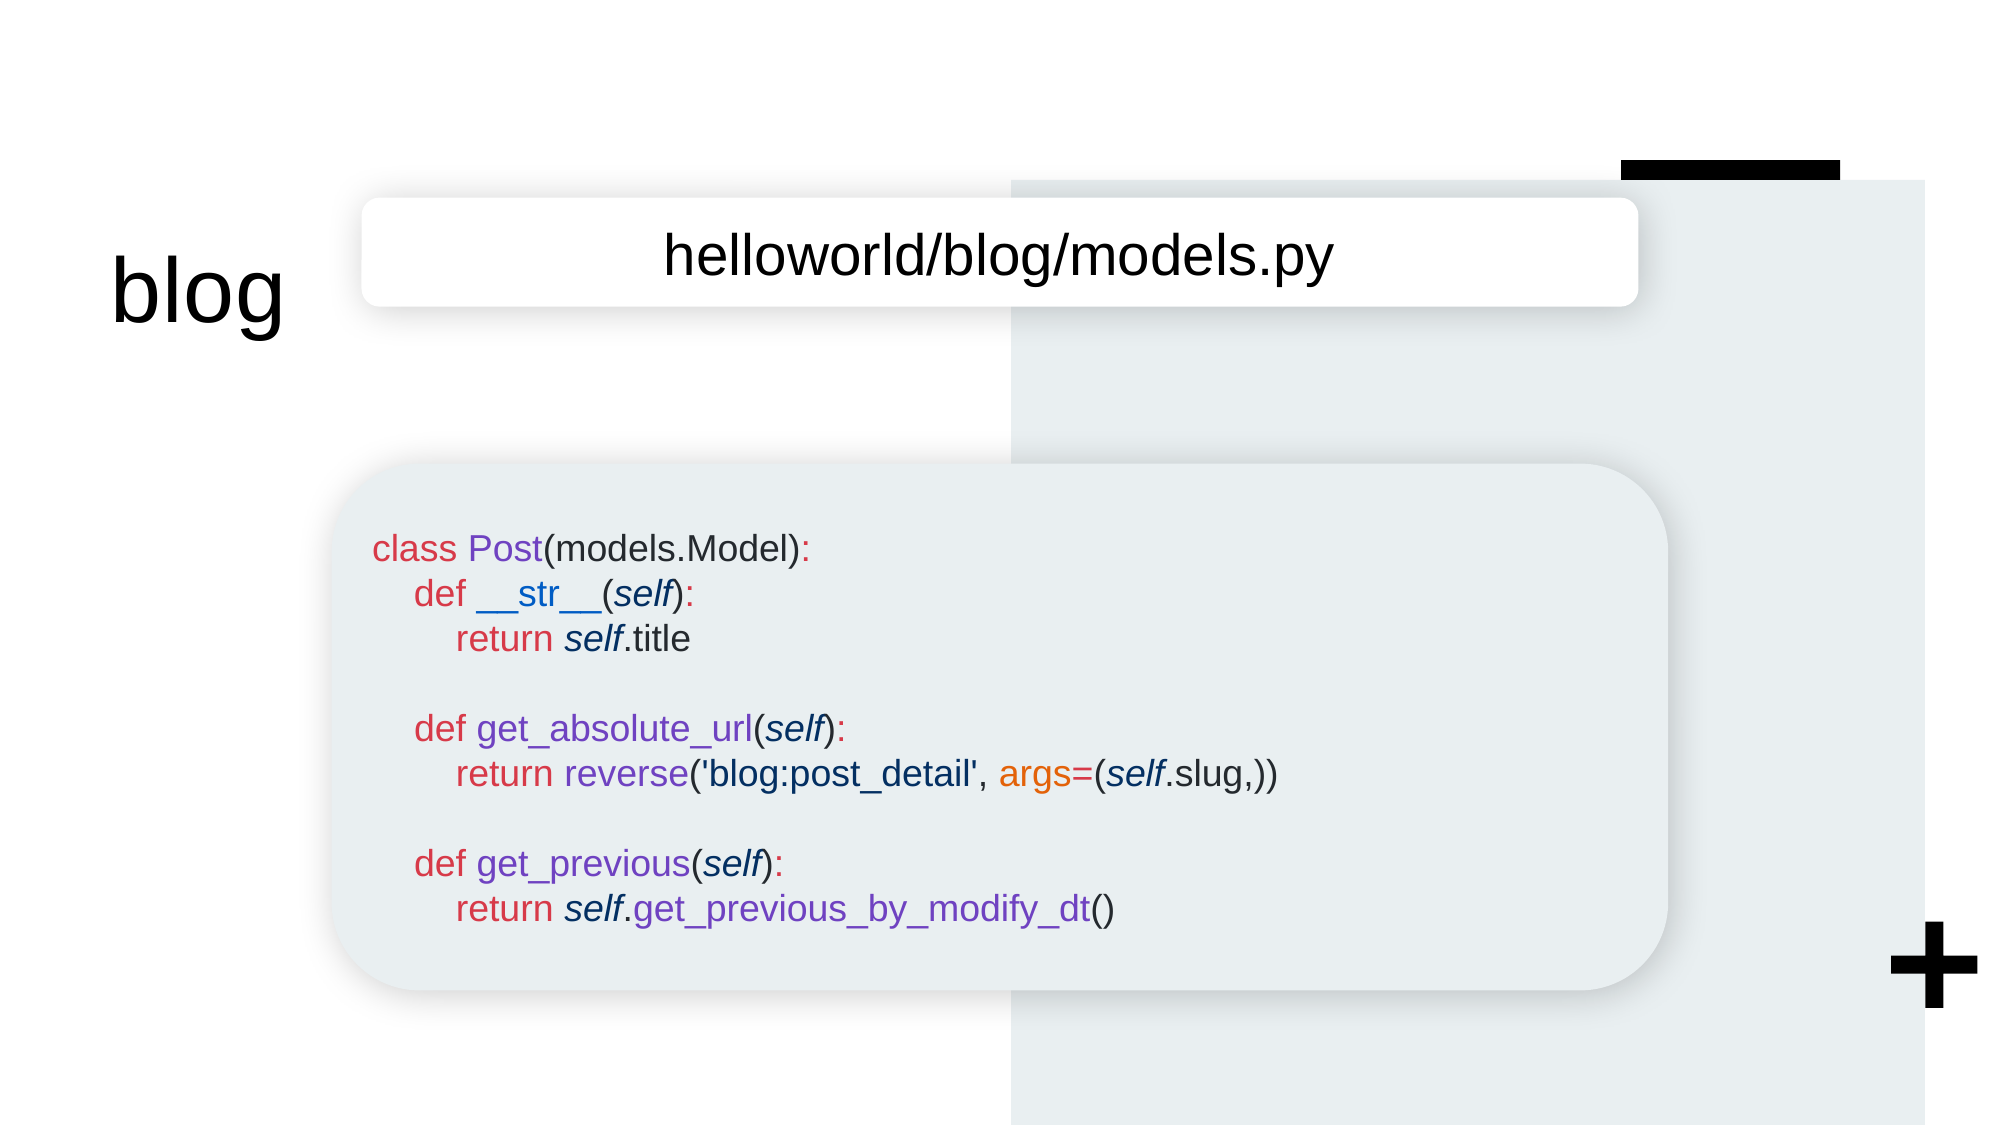

# blog
helloworld/blog/models.py
class Post(models.Model):
    def __str__(self):
        return self.title
    def get_absolute_url(self):
        return reverse('blog:post_detail', args=(self.slug,))
    def get_previous(self):
        return self.get_previous_by_modify_dt()